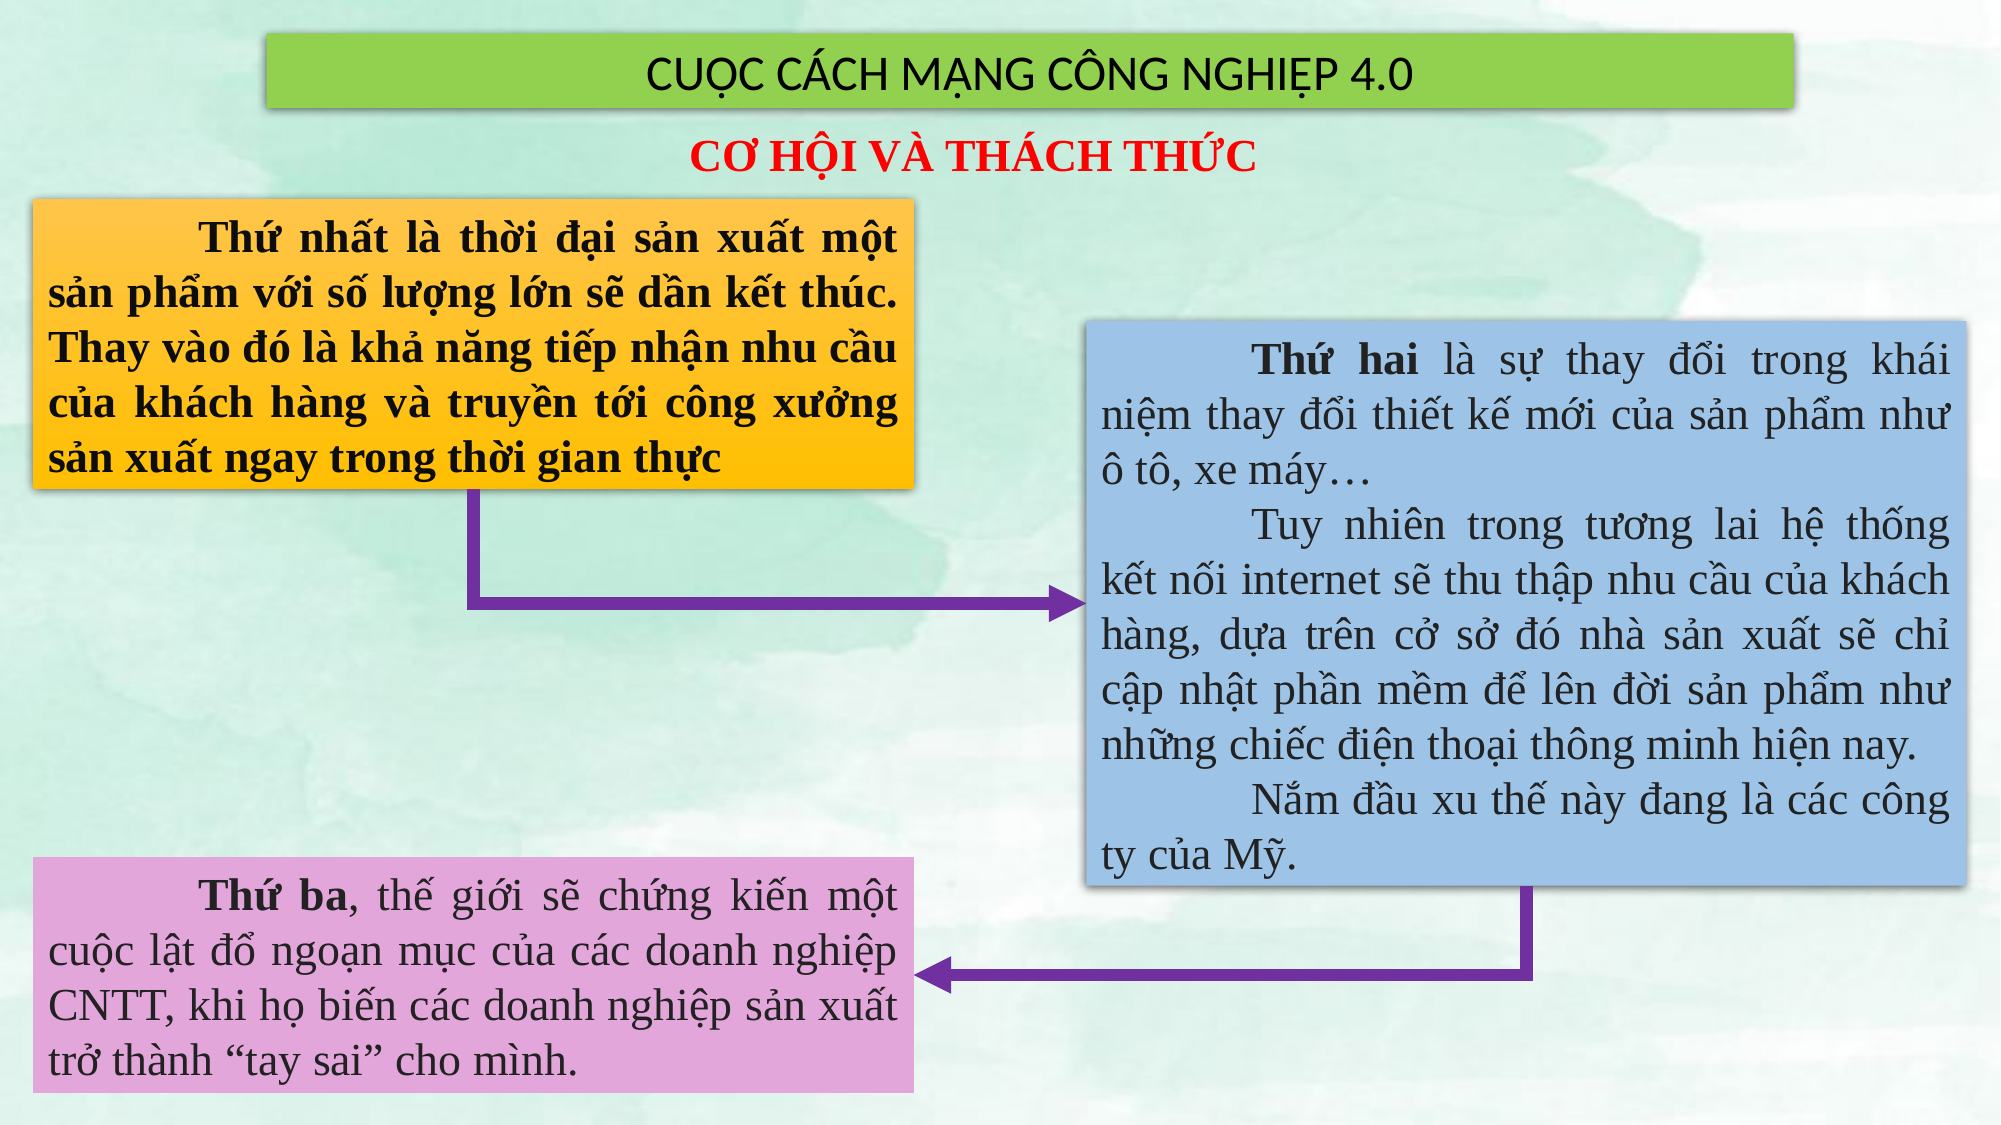

CUỘC CÁCH MẠNG CÔNG NGHIỆP 4.0
 Cơ hội và thách thức
	Thứ nhất là thời đại sản xuất một sản phẩm với số lượng lớn sẽ dần kết thúc. Thay vào đó là khả năng tiếp nhận nhu cầu của khách hàng và truyền tới công xưởng sản xuất ngay trong thời gian thực
	Thứ hai là sự thay đổi trong khái niệm thay đổi thiết kế mới của sản phẩm như ô tô, xe máy…
	Tuy nhiên trong tương lai hệ thống kết nối internet sẽ thu thập nhu cầu của khách hàng, dựa trên cở sở đó nhà sản xuất sẽ chỉ cập nhật phần mềm để lên đời sản phẩm như những chiếc điện thoại thông minh hiện nay.
	Nắm đầu xu thế này đang là các công ty của Mỹ.
	Thứ ba, thế giới sẽ chứng kiến một cuộc lật đổ ngoạn mục của các doanh nghiệp CNTT, khi họ biến các doanh nghiệp sản xuất trở thành “tay sai” cho mình.